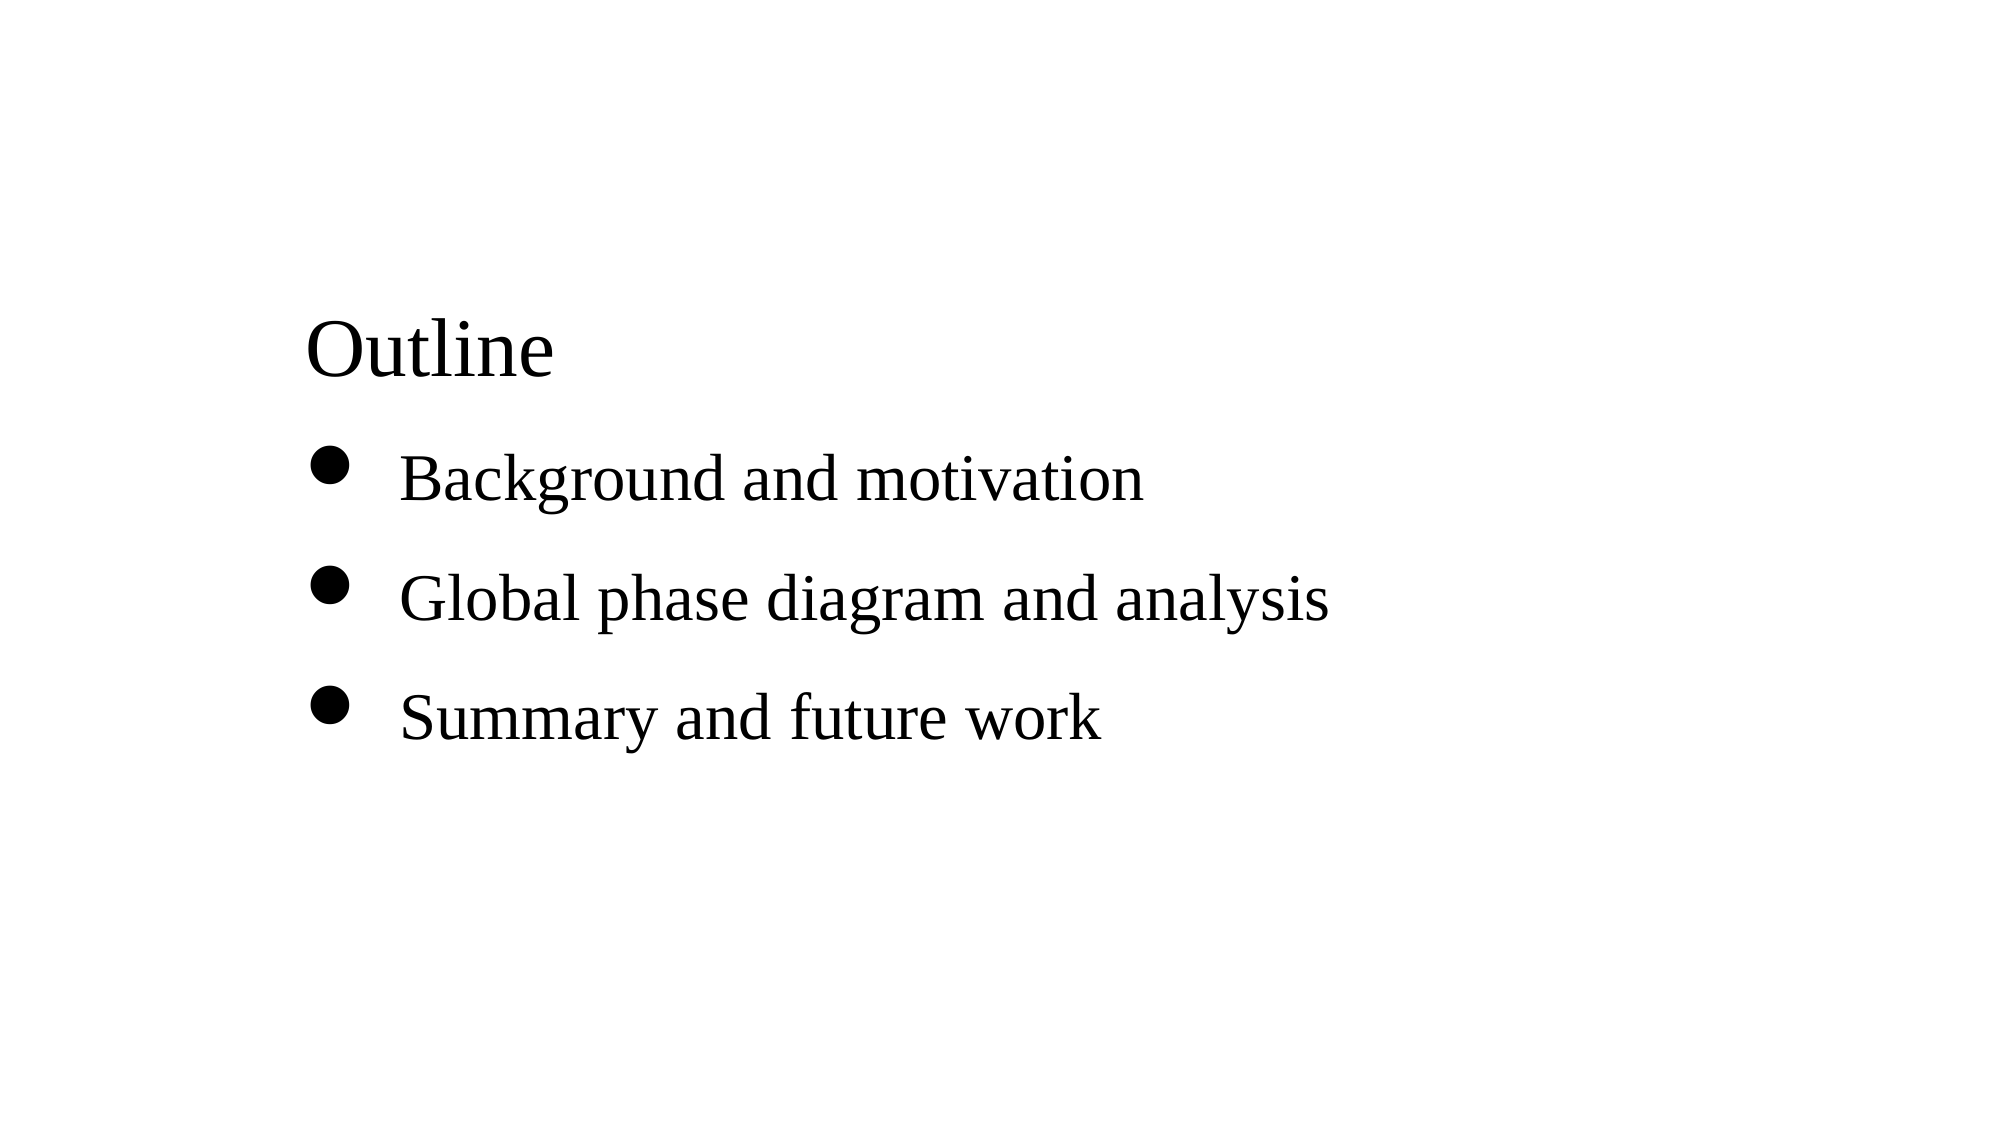

Outline
Background and motivation
Global phase diagram and analysis
Summary and future work